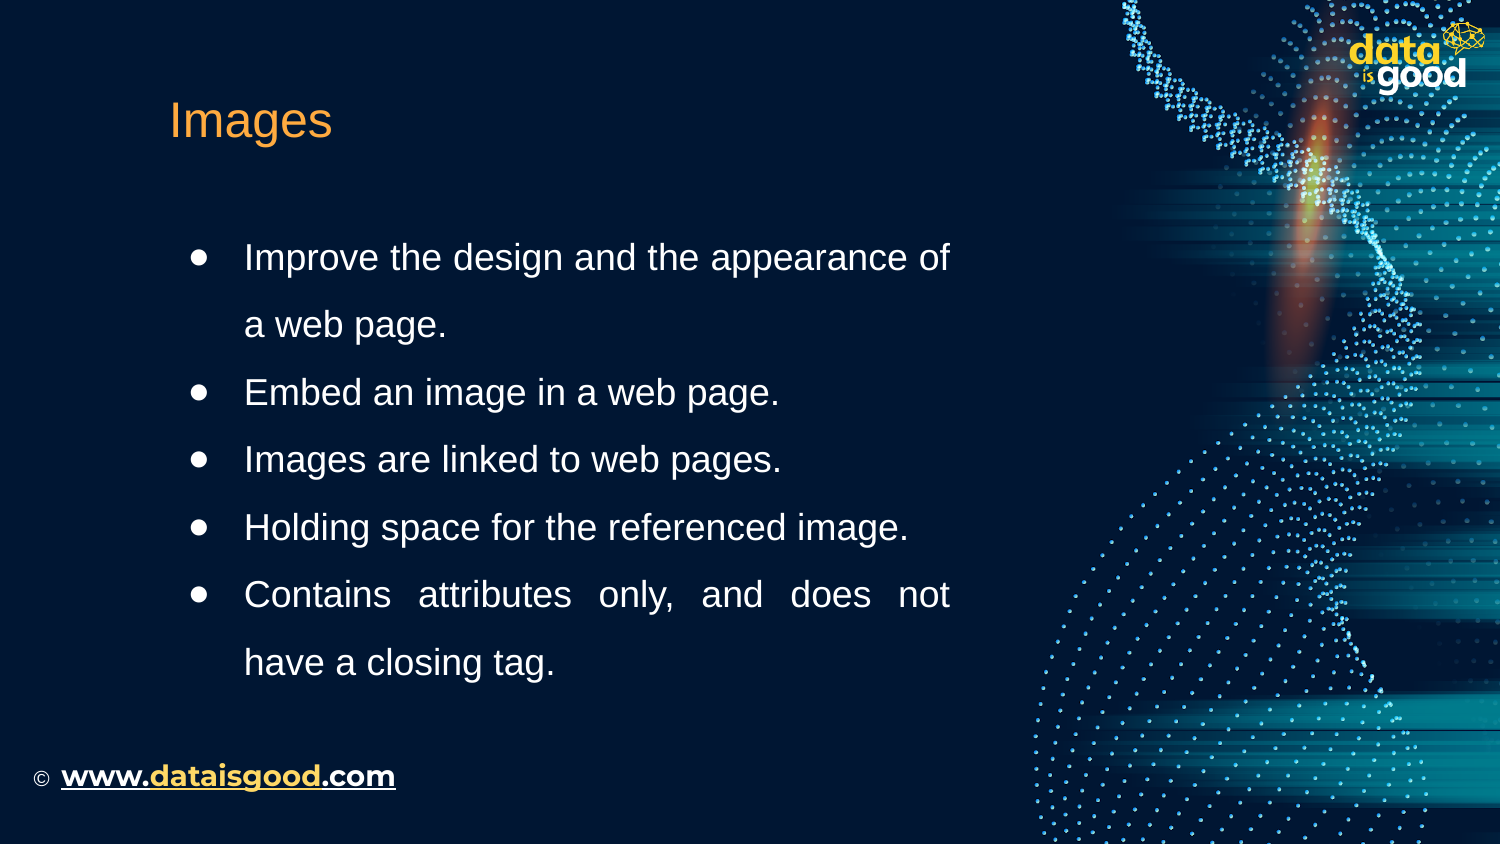

# Images
Improve the design and the appearance of a web page.
Embed an image in a web page.
Images are linked to web pages.
Holding space for the referenced image.
Contains attributes only, and does not have a closing tag.